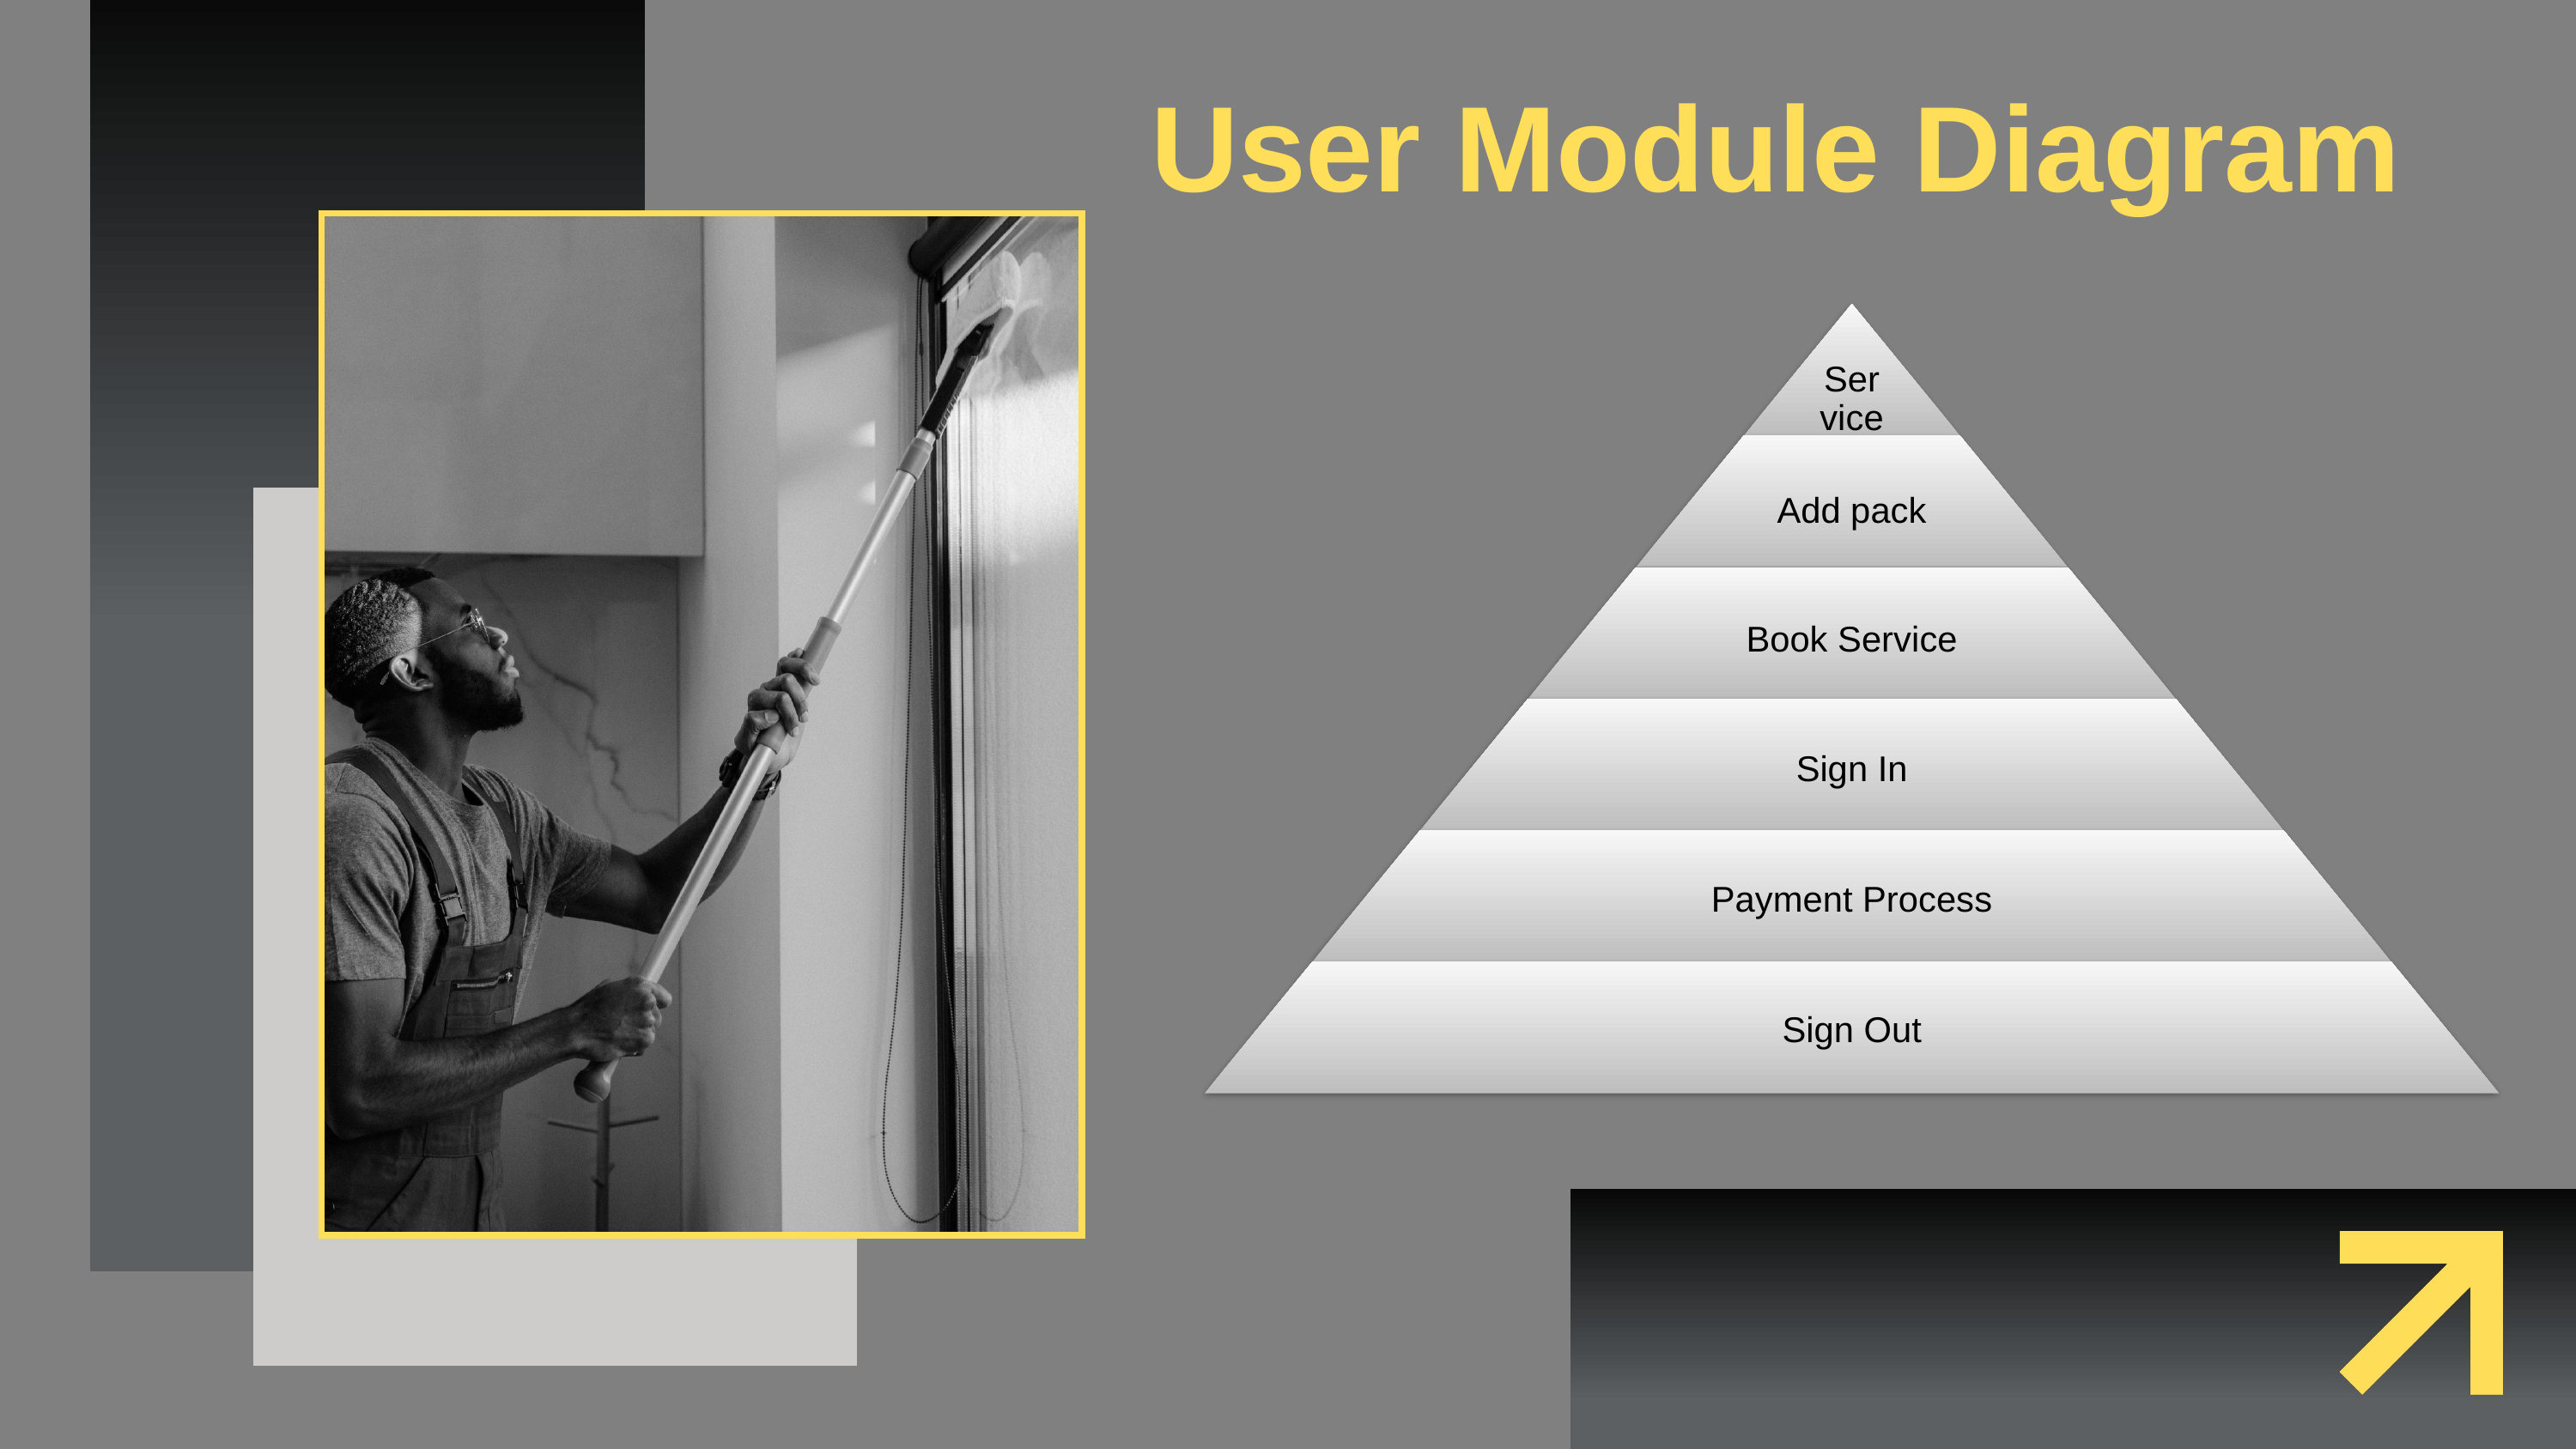

User Module Diagram

Services
Add pack
Book Service
Sign In
Payment Process
Sign Out